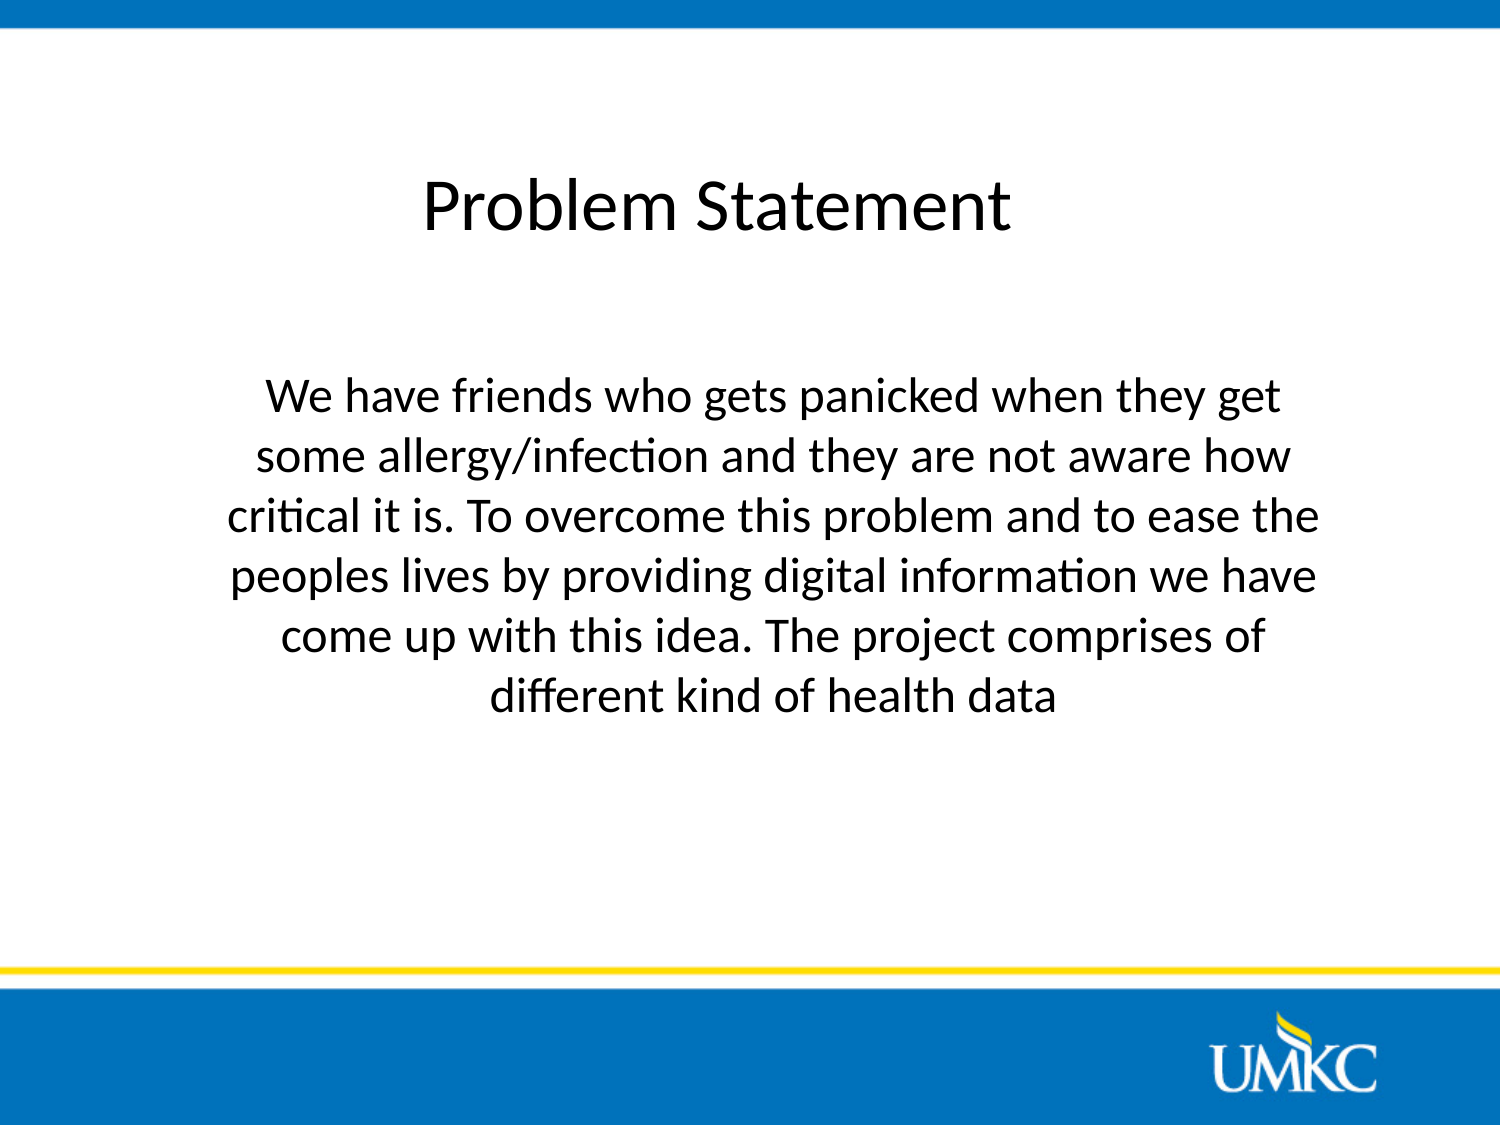

# Problem Statement
We have friends who gets panicked when they get some allergy/infection and they are not aware how critical it is. To overcome this problem and to ease the peoples lives by providing digital information we have come up with this idea. The project comprises of different kind of health data